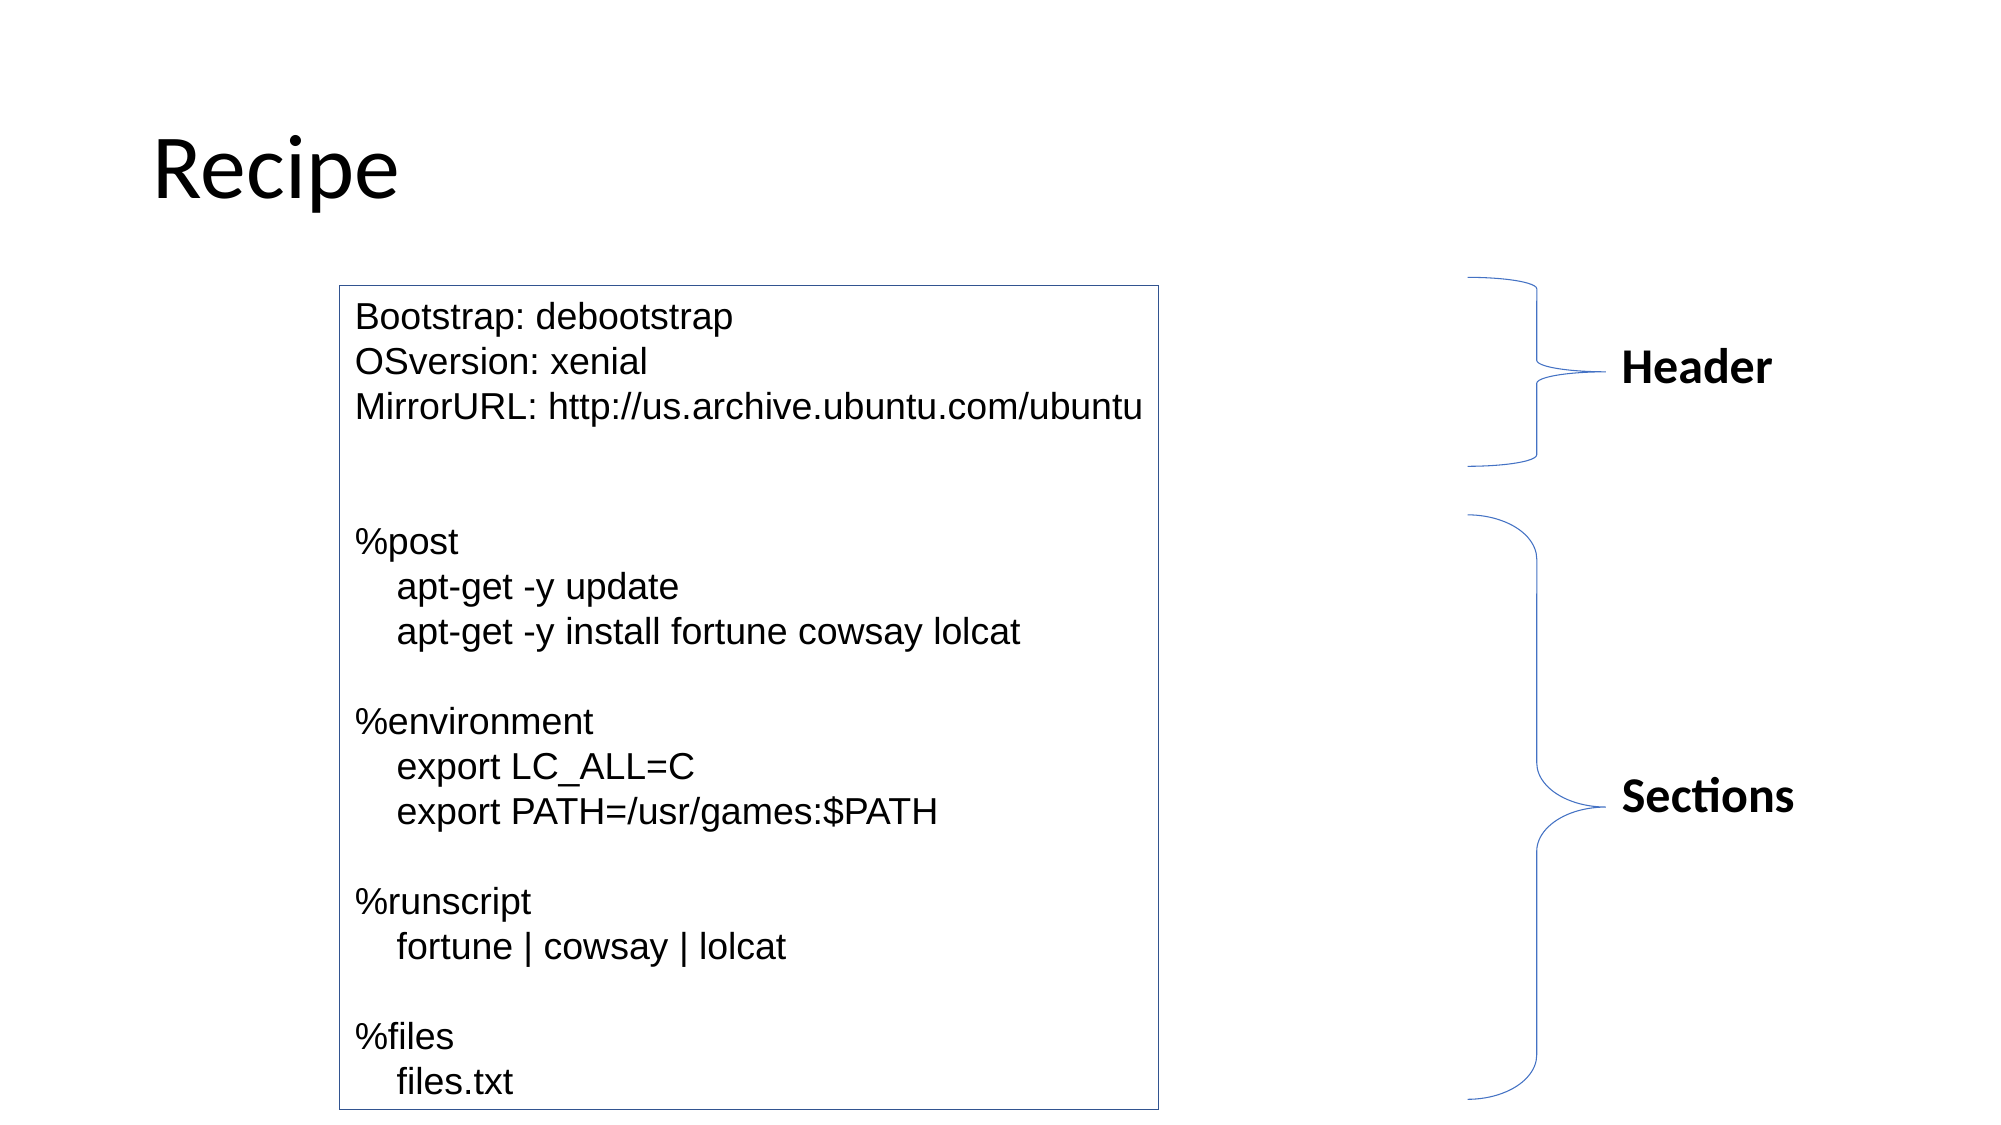

# Recipe

Bootstrap: debootstrap
OSversion: xenial
MirrorURL: http://us.archive.ubuntu.com/ubuntu

%post
    apt-get -y update
    apt-get -y install fortune cowsay lolcat

%environment
    export LC_ALL=C
    export PATH=/usr/games:$PATH

%runscript
    fortune | cowsay | lolcat

%files
    files.txt
Header

Sections